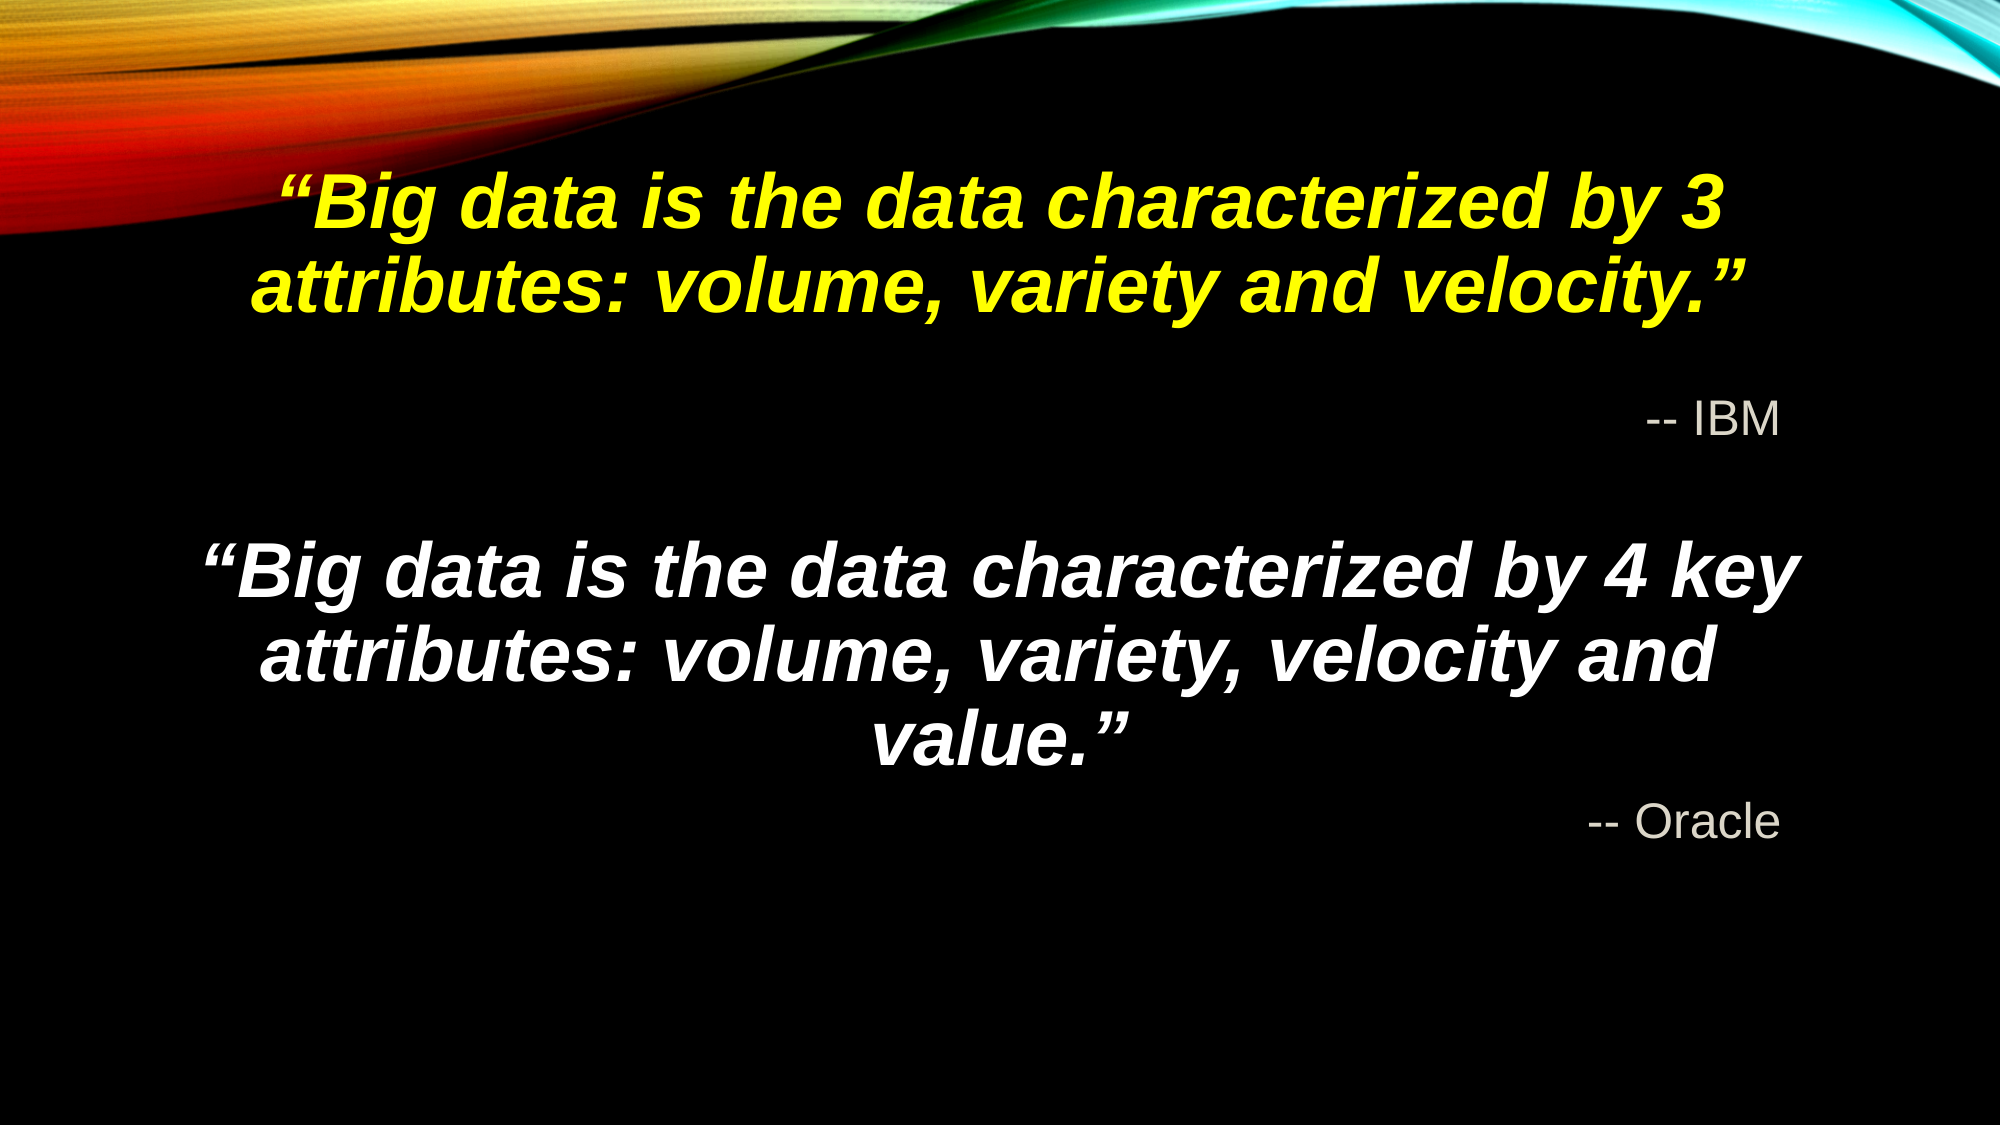

# “Big data is the data characterized by 3 attributes: volume, variety and velocity.”
-- IBM
“Big data is the data characterized by 4 key attributes: volume, variety, velocity and
value.”
-- Oracle